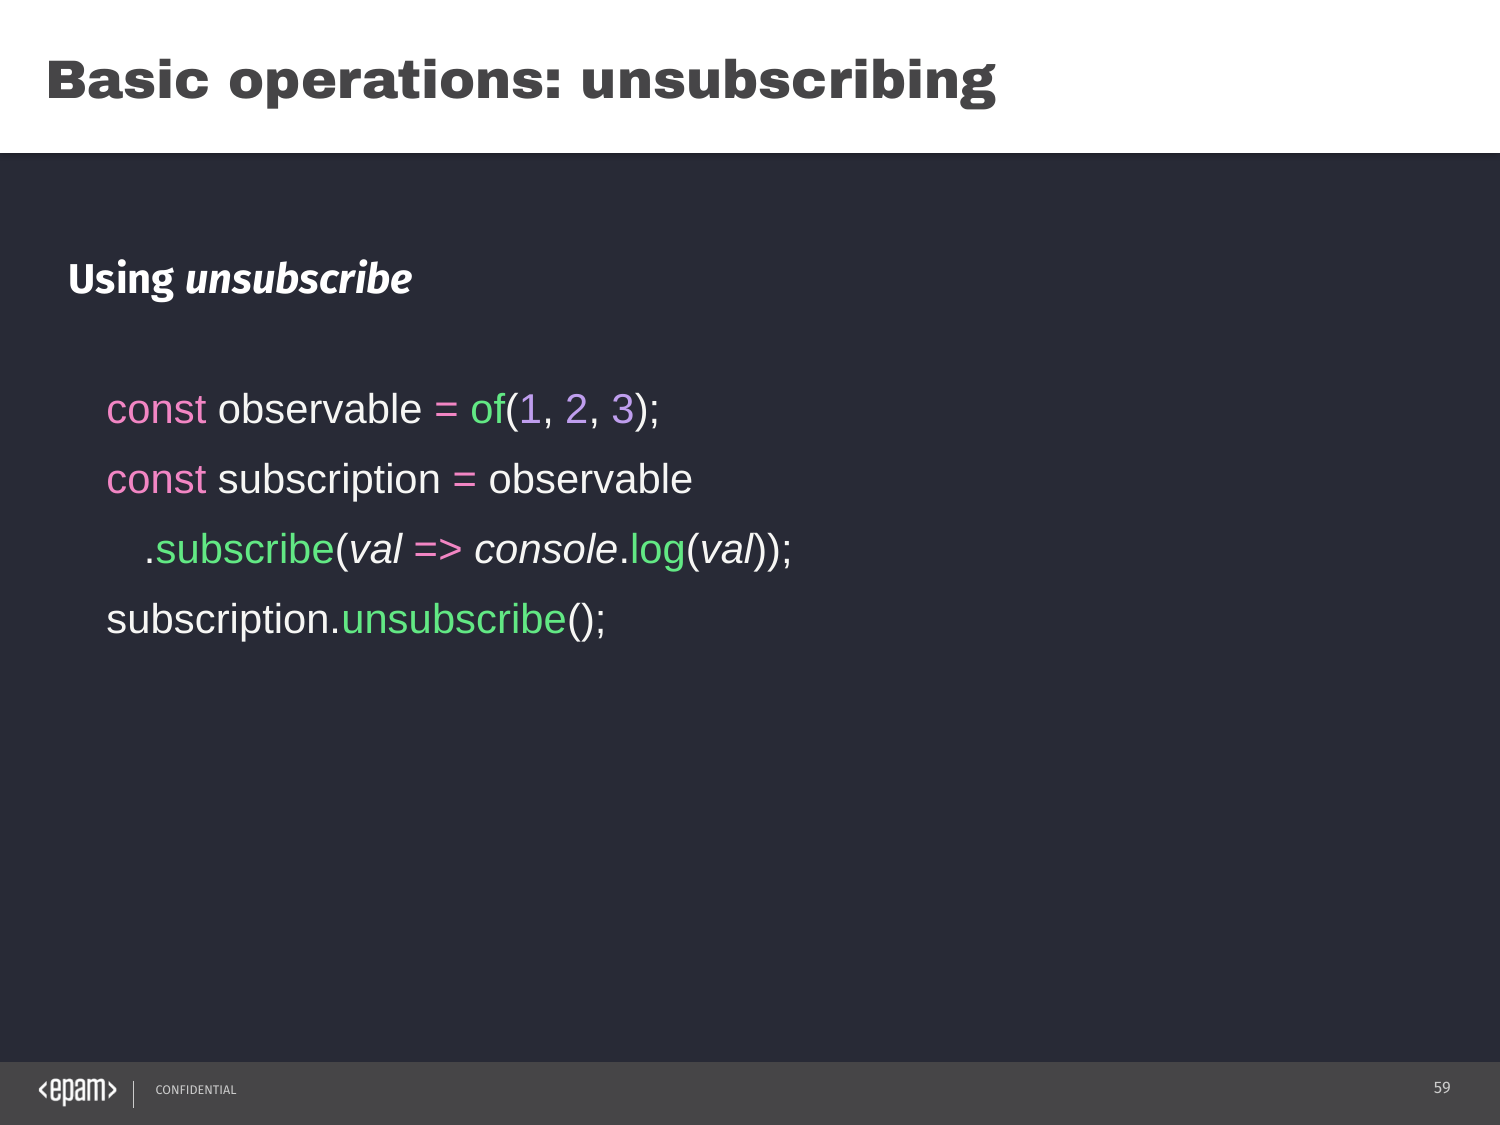

Basic operations: unsubscribing

Using unsubscribe

const observable = of(1, 2, 3);
const subscription = observable
	.subscribe(val => console.log(val));
subscription.unsubscribe();